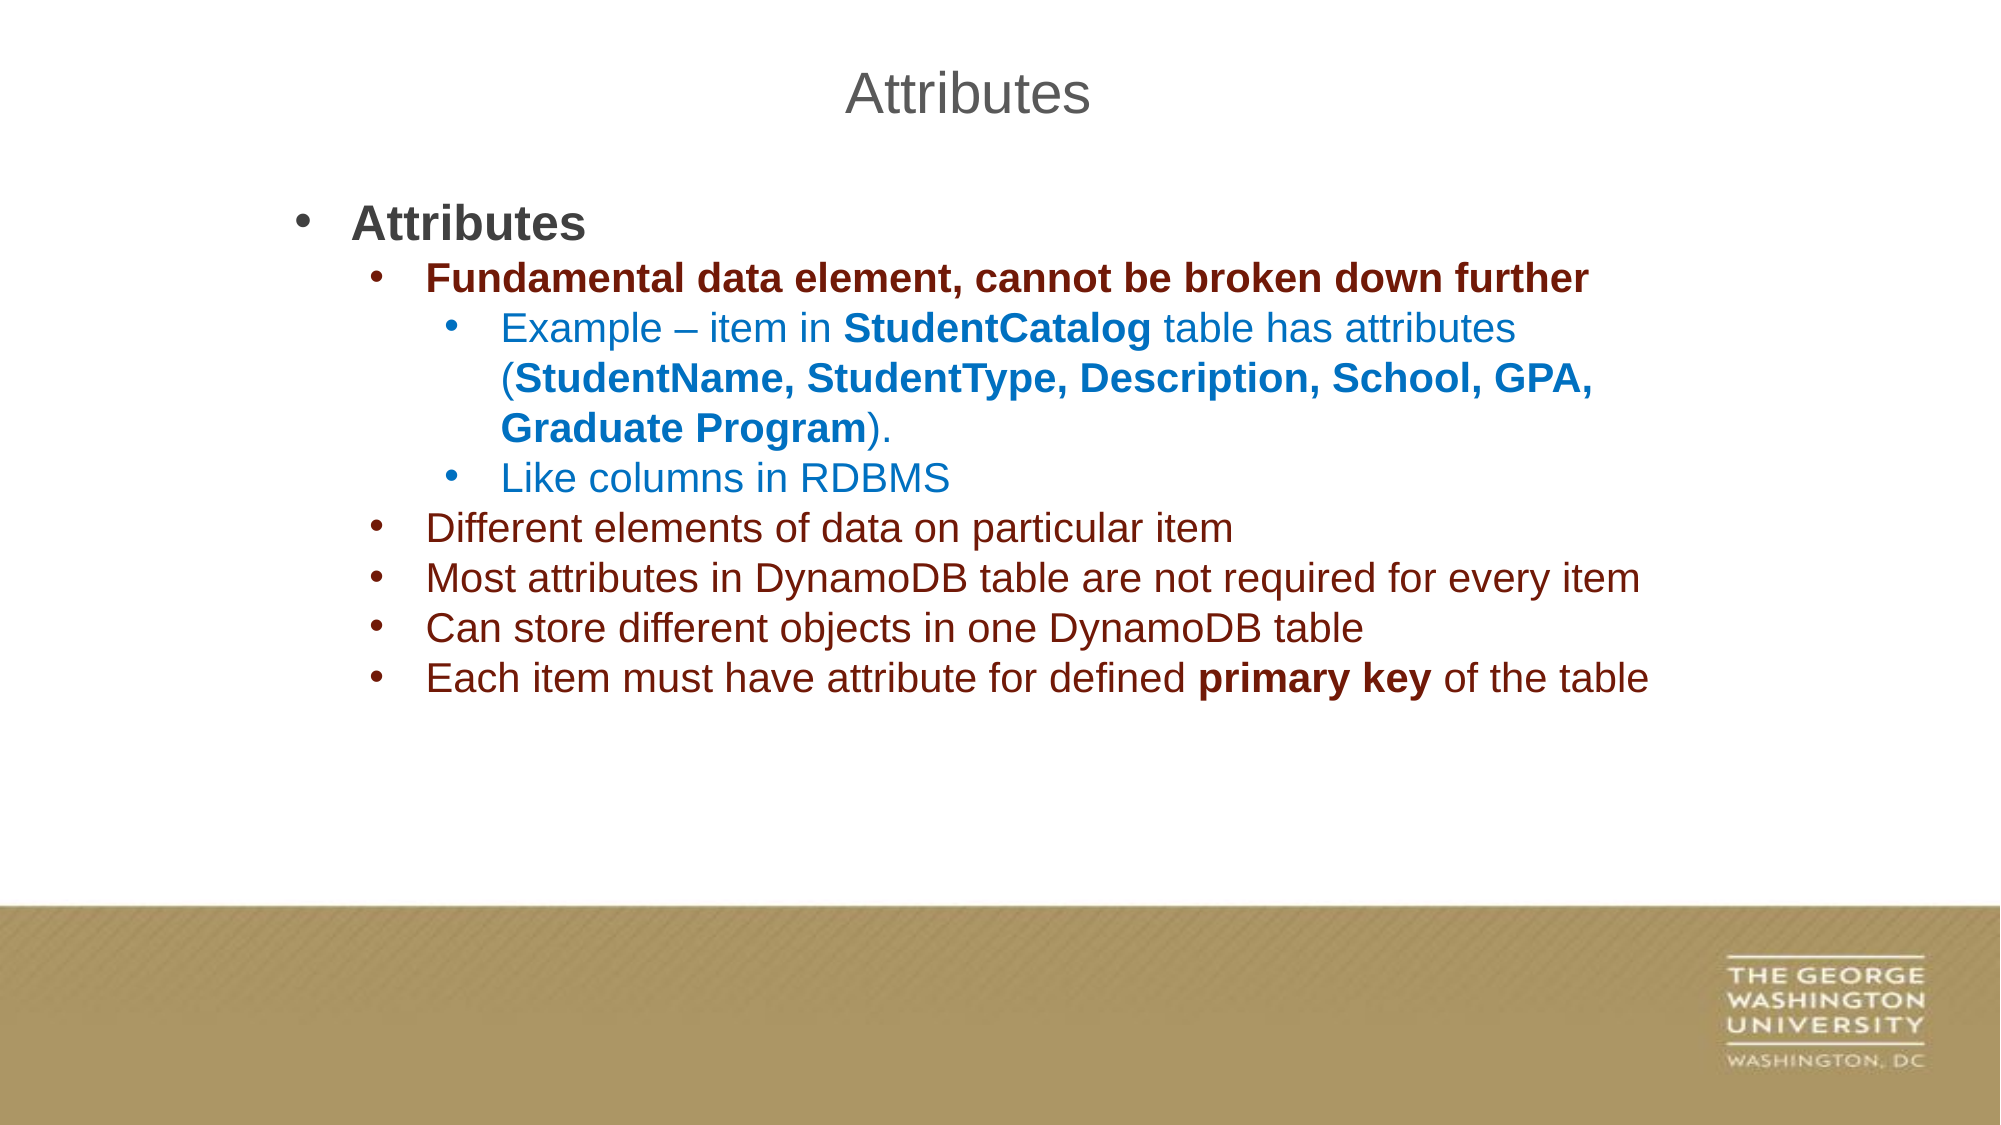

Attributes

Attributes
Fundamental data element, cannot be broken down further
Example – item in StudentCatalog table has attributes (StudentName, StudentType, Description, School, GPA, Graduate Program).
Like columns in RDBMS
Different elements of data on particular item
Most attributes in DynamoDB table are not required for every item
Can store different objects in one DynamoDB table
Each item must have attribute for defined primary key of the table